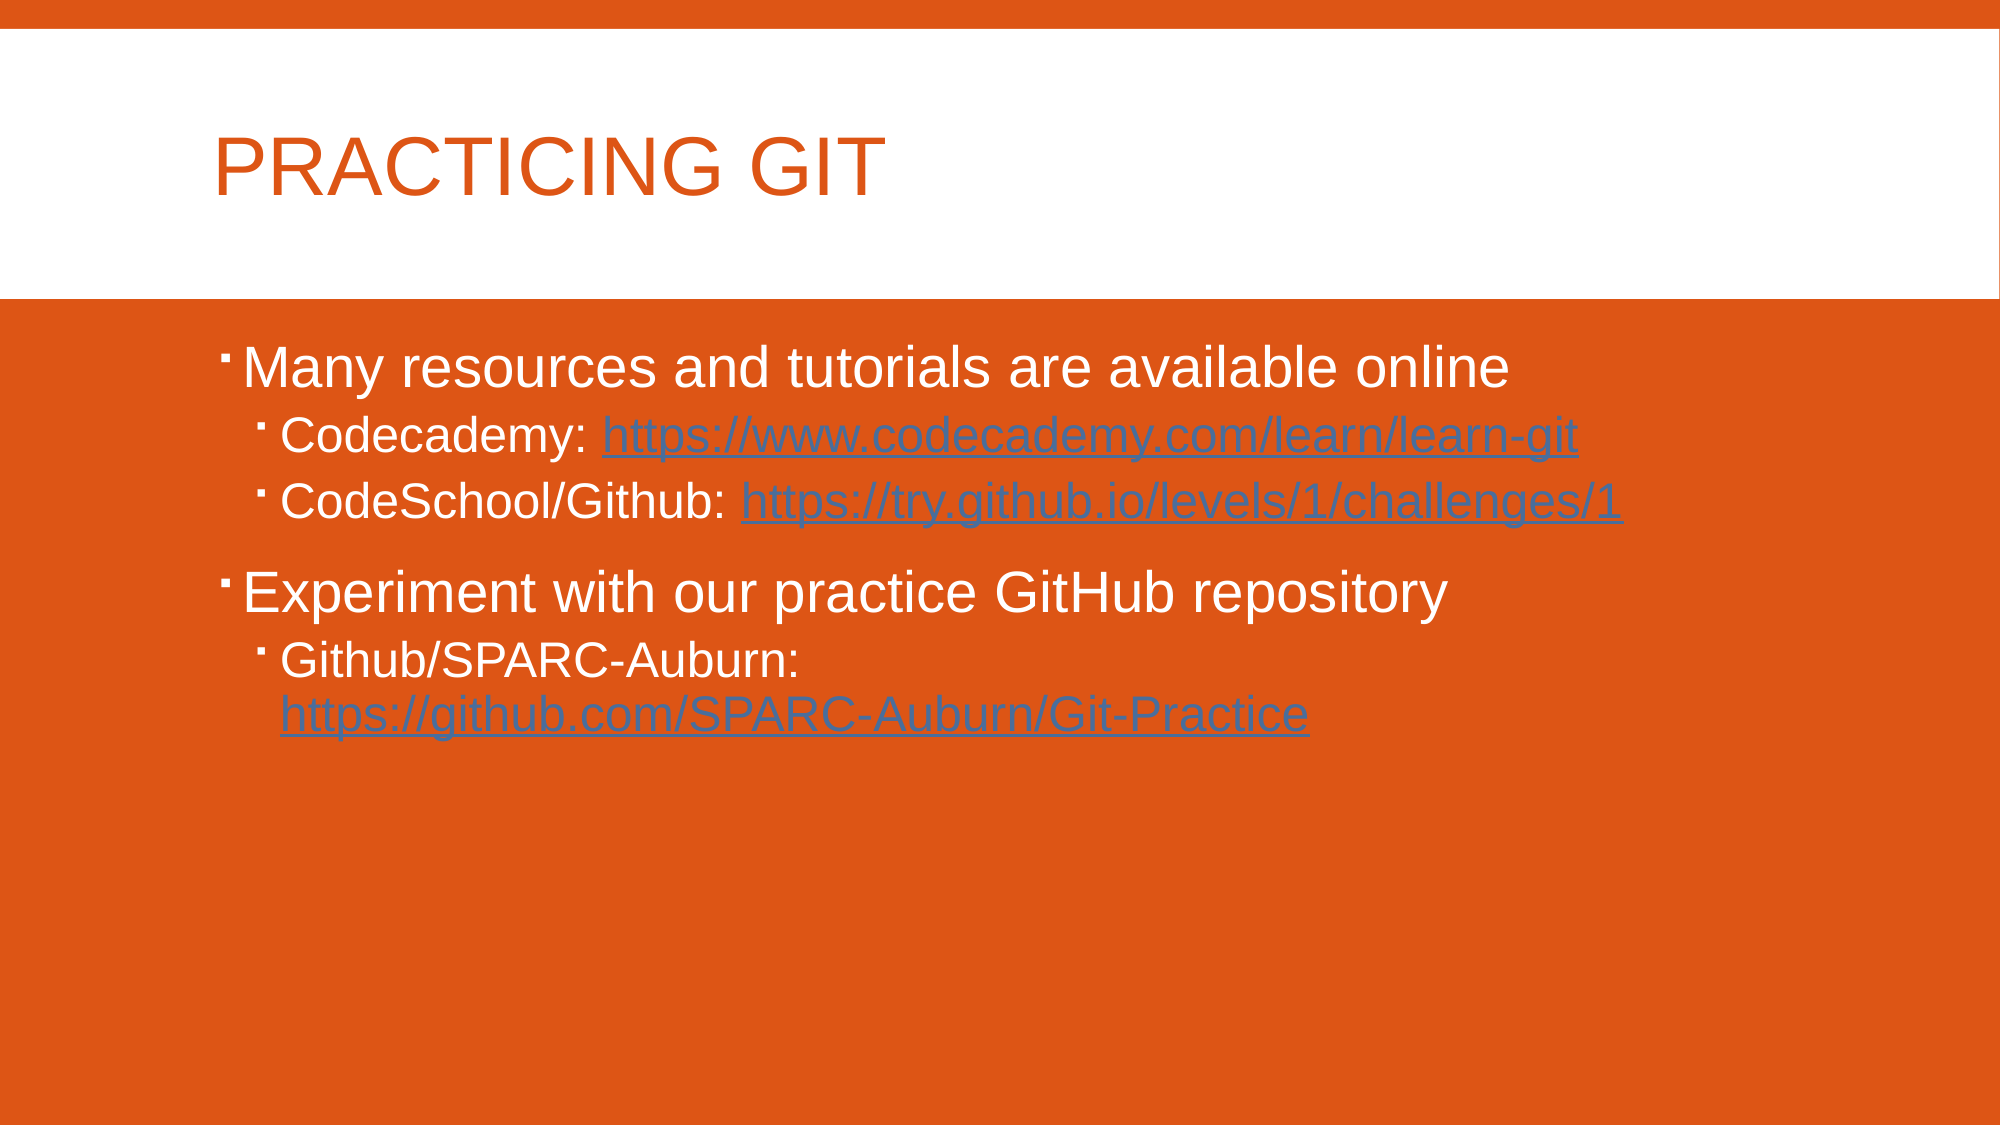

# Practicing Git
Many resources and tutorials are available online
Codecademy: https://www.codecademy.com/learn/learn-git
CodeSchool/Github: https://try.github.io/levels/1/challenges/1
Experiment with our practice GitHub repository
Github/SPARC-Auburn: https://github.com/SPARC-Auburn/Git-Practice